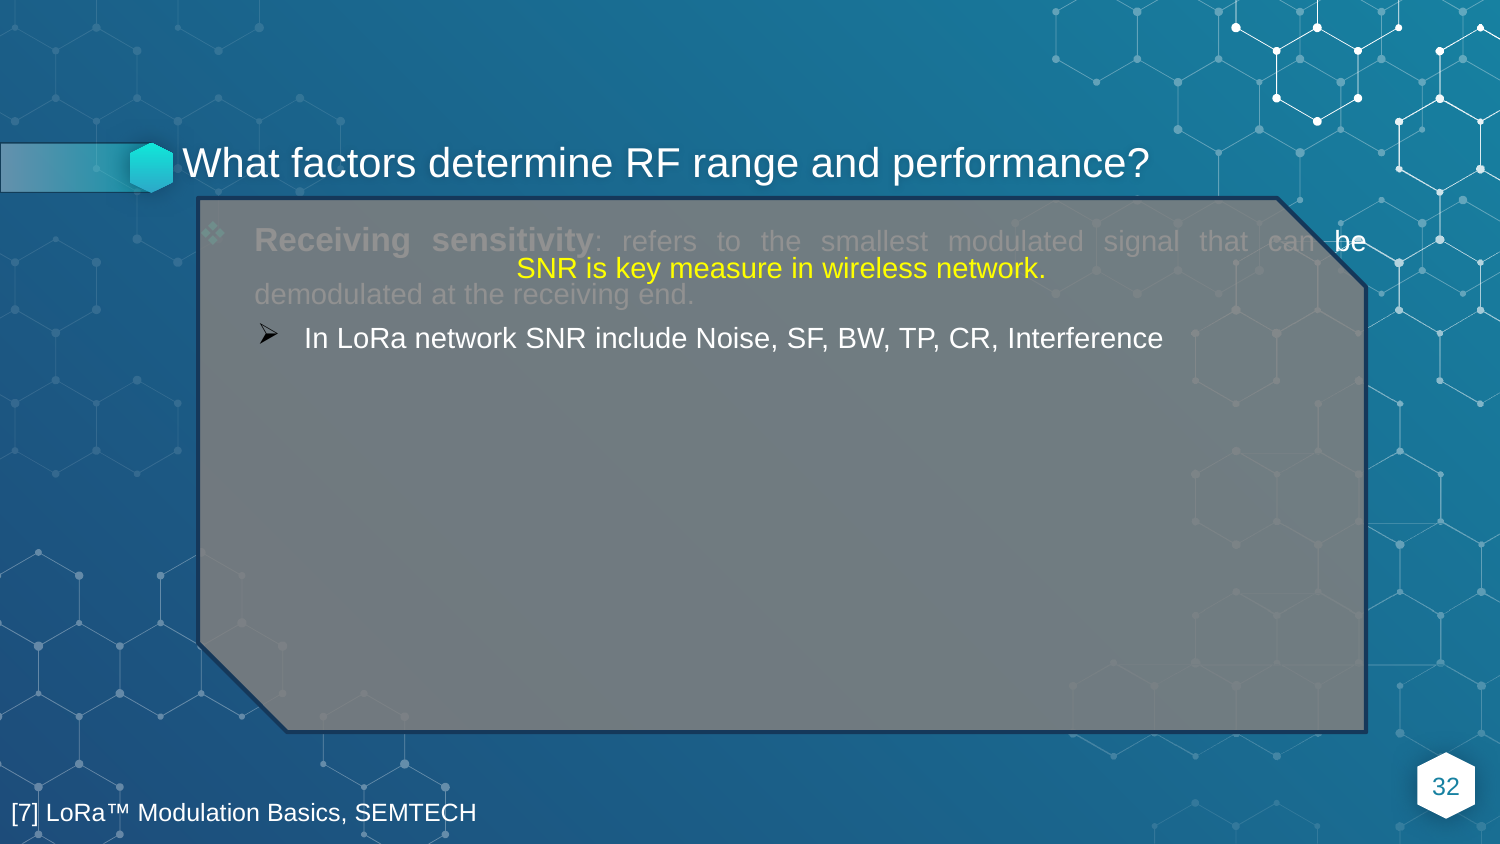

# What factors determine RF range and performance?
Receiving sensitivity: refers to the smallest modulated signal that can be demodulated at the receiving end.
SNR is key measure in wireless network.

In LoRa network SNR include Noise, SF, BW, TP, CR, Interference

32
[7] LoRa™ Modulation Basics, SEMTECH